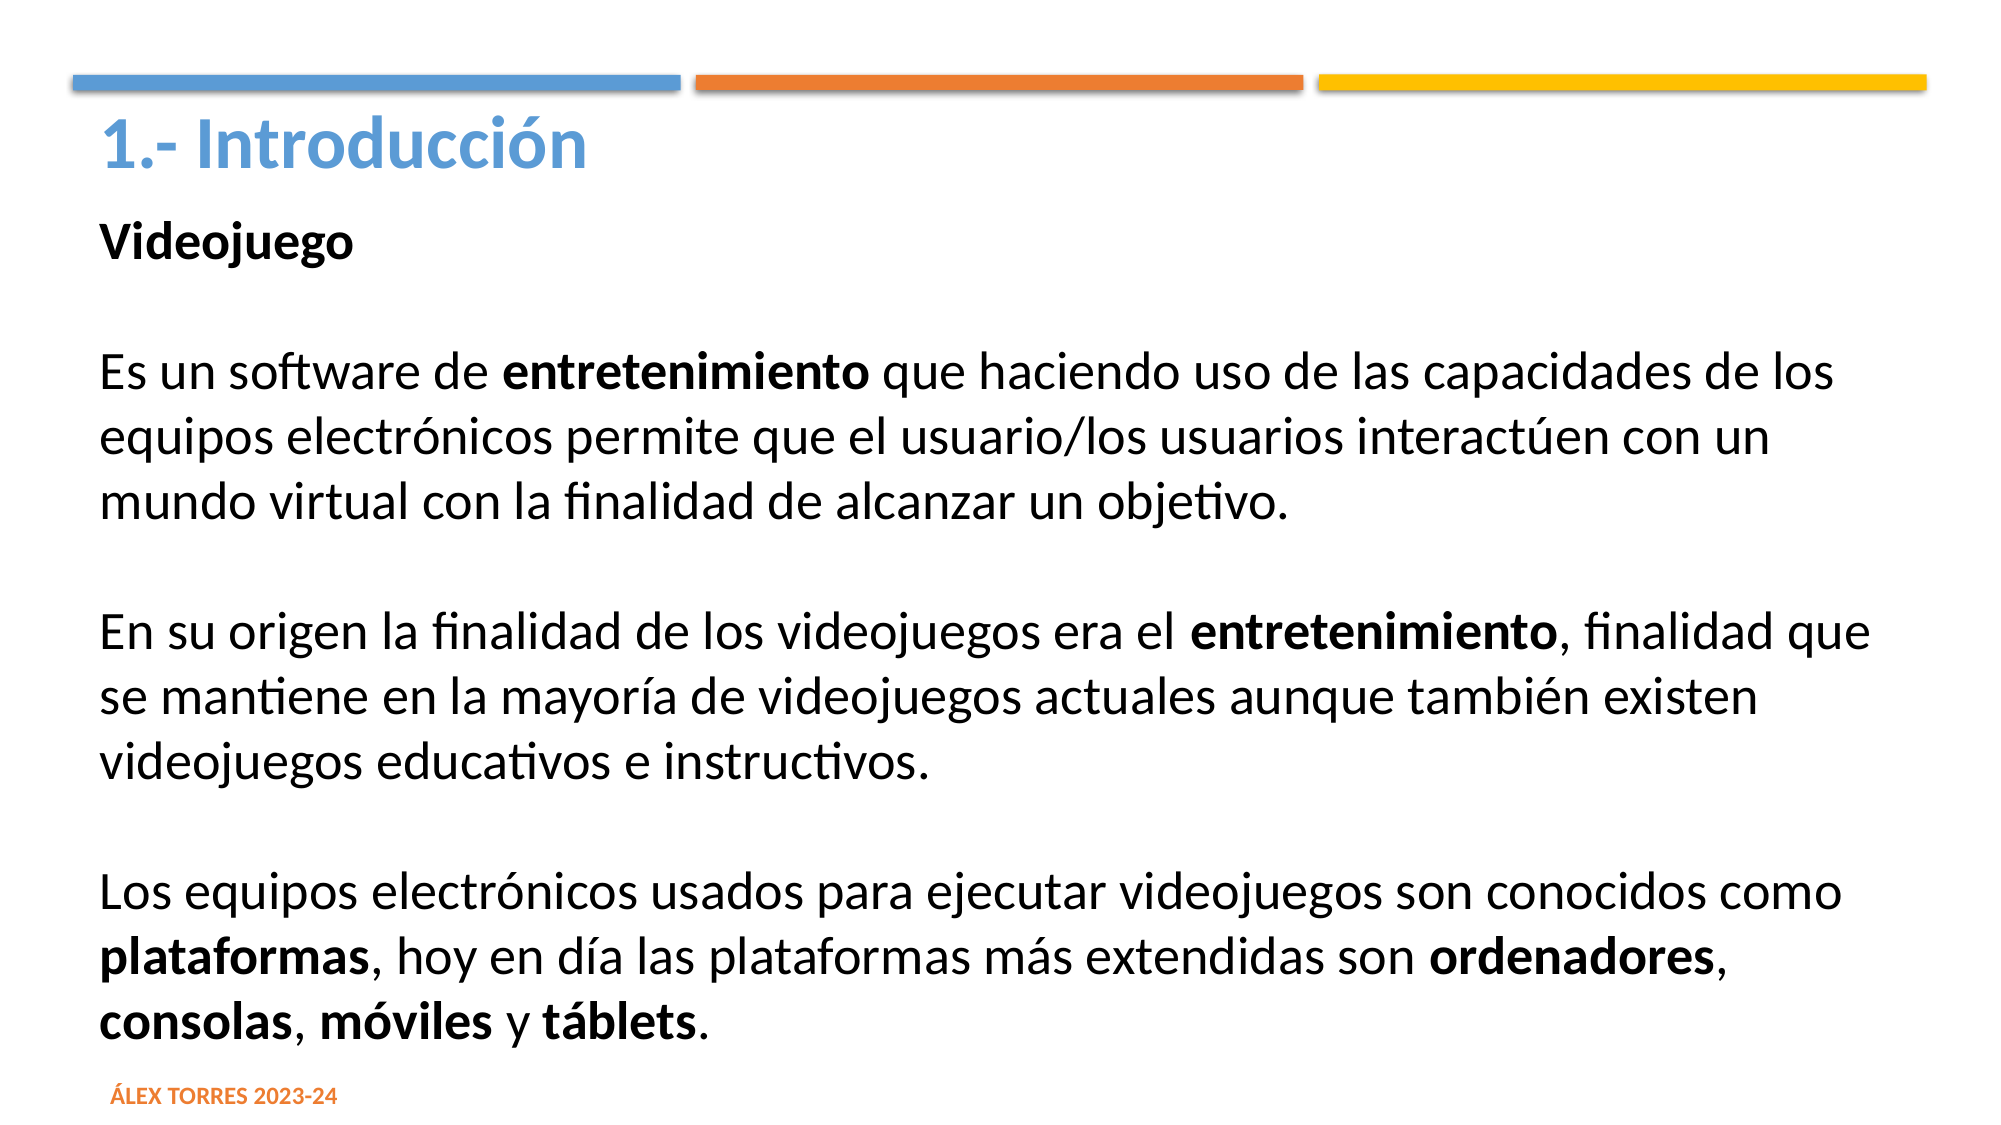

1.- Introducción
Videojuego

Es un software de entretenimiento que haciendo uso de las capacidades de los equipos electrónicos permite que el usuario/los usuarios interactúen con un mundo virtual con la finalidad de alcanzar un objetivo.

En su origen la finalidad de los videojuegos era el entretenimiento, finalidad que se mantiene en la mayoría de videojuegos actuales aunque también existen videojuegos educativos e instructivos.

Los equipos electrónicos usados para ejecutar videojuegos son conocidos como plataformas, hoy en día las plataformas más extendidas son ordenadores, consolas, móviles y táblets.